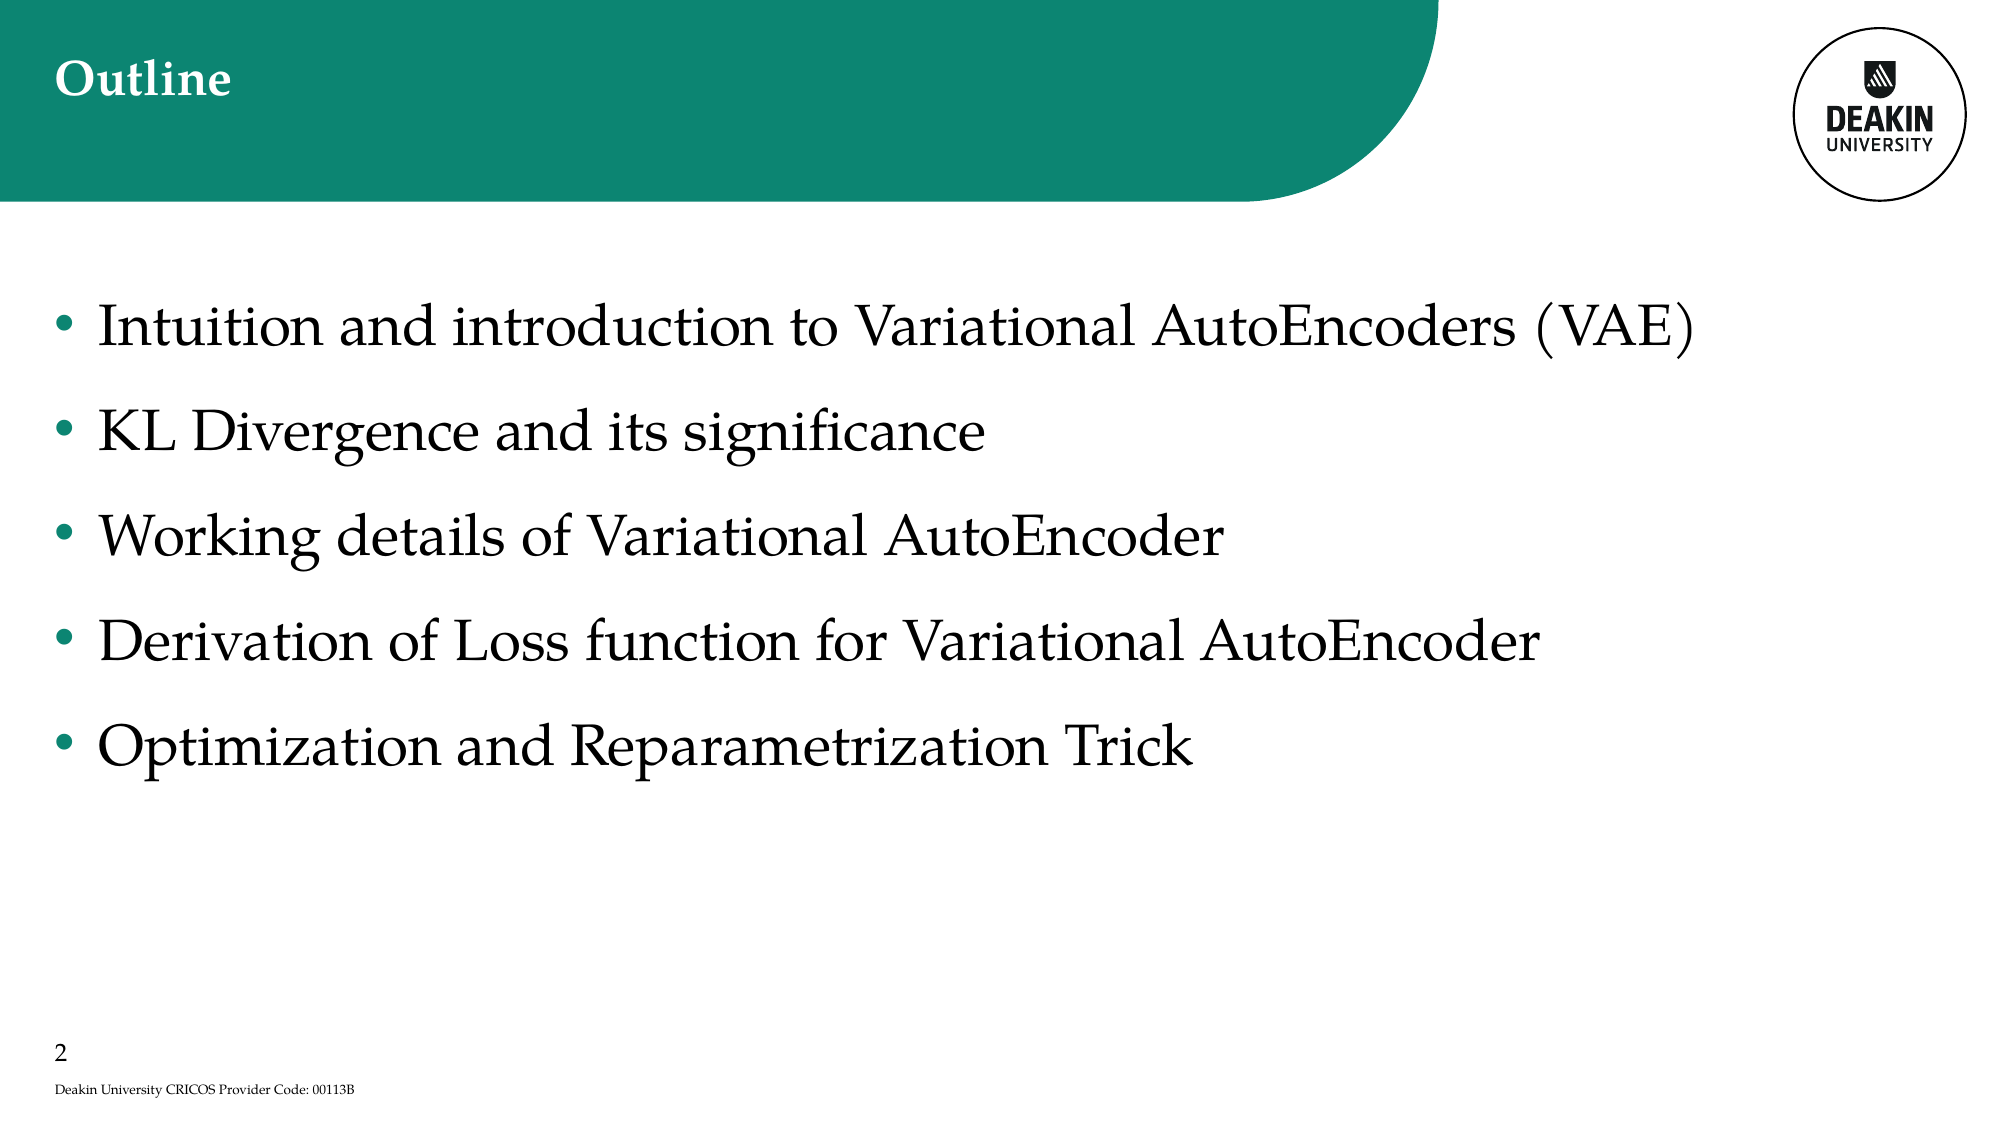

# Outline
Intuition and introduction to Variational AutoEncoders (VAE)
KL Divergence and its significance
Working details of Variational AutoEncoder
Derivation of Loss function for Variational AutoEncoder
Optimization and Reparametrization Trick
2
Deakin University CRICOS Provider Code: 00113B